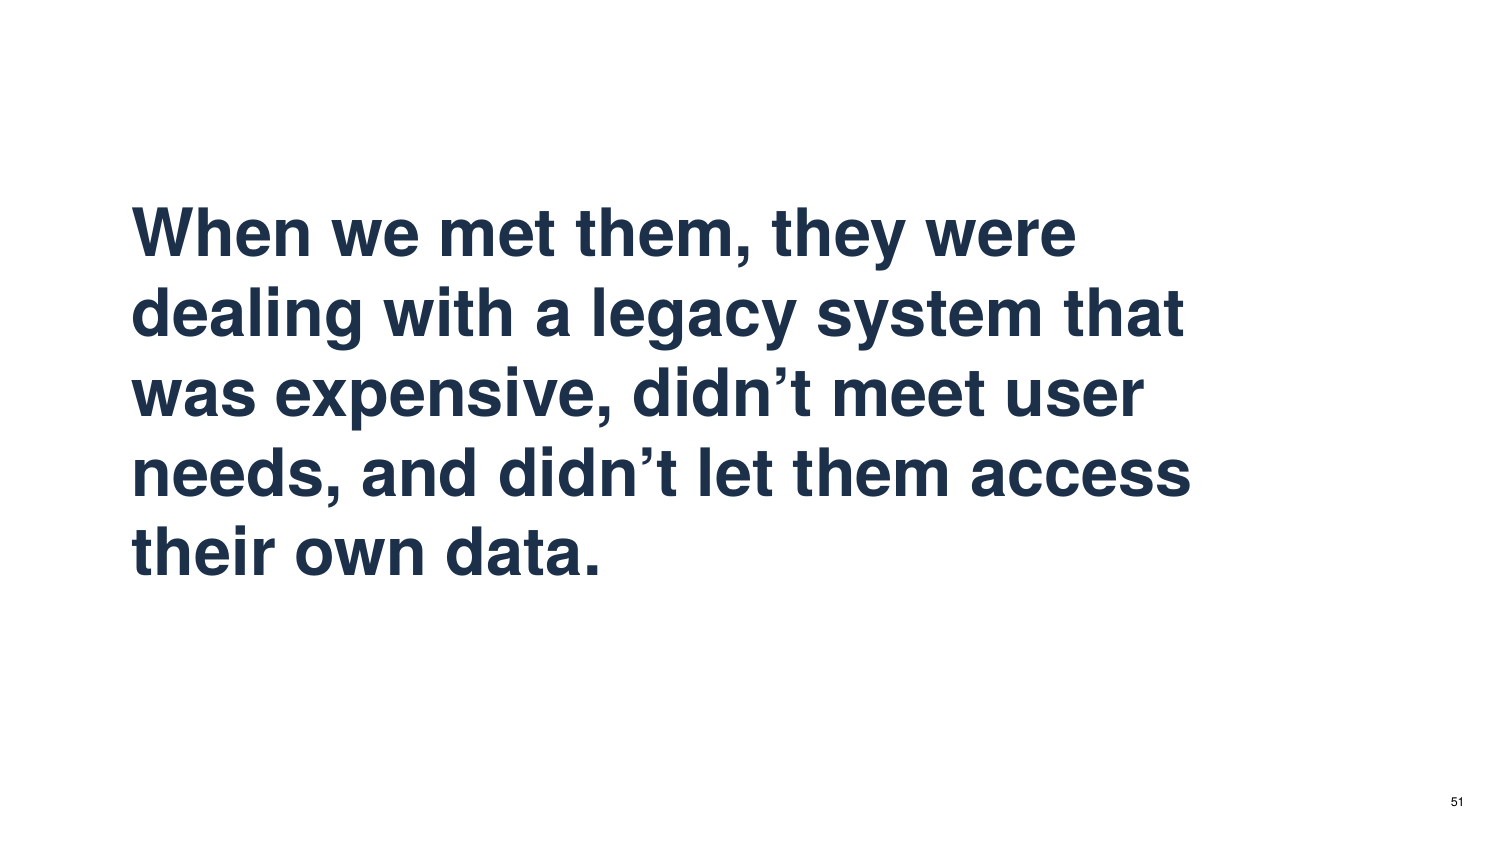

# When we met them, they were dealing with a legacy system that was expensive, didn’t meet user needs, and didn’t let them access their own data.

51